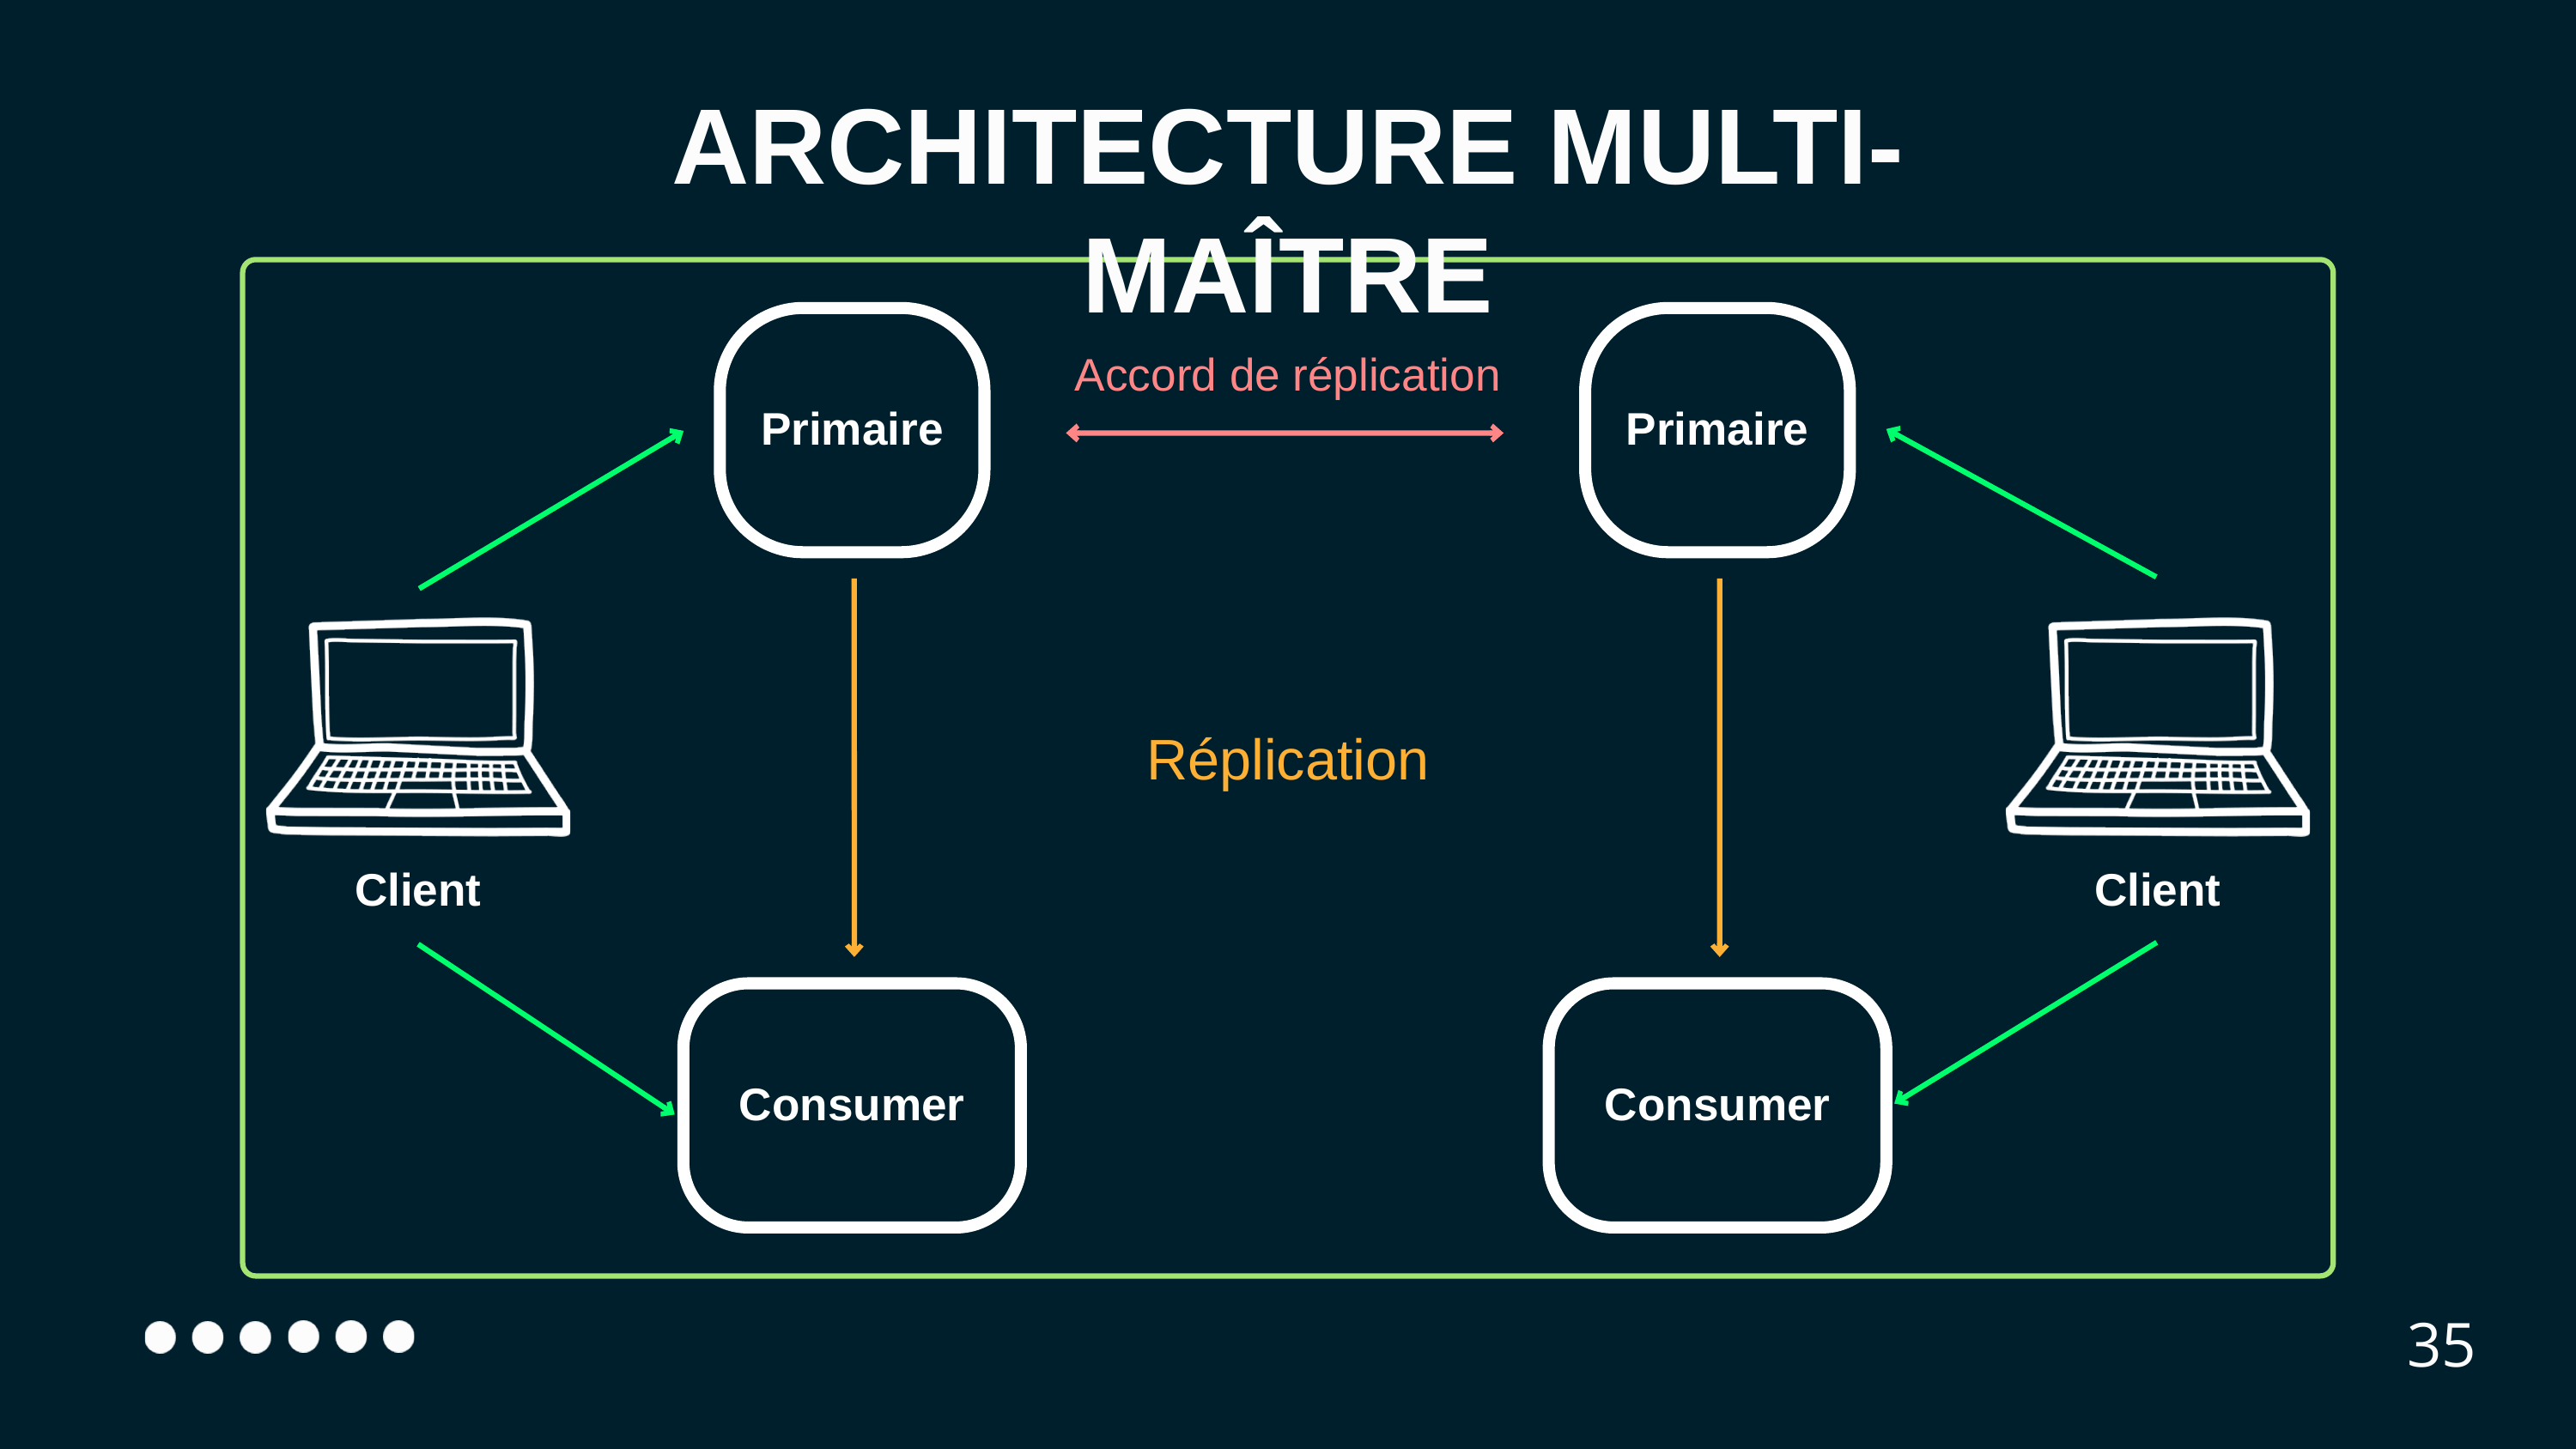

ARCHITECTURE MULTI-MAÎTRE

Accord de réplication
Primaire
Primaire

Réplication
Client
Client

Consumer
Consumer
35